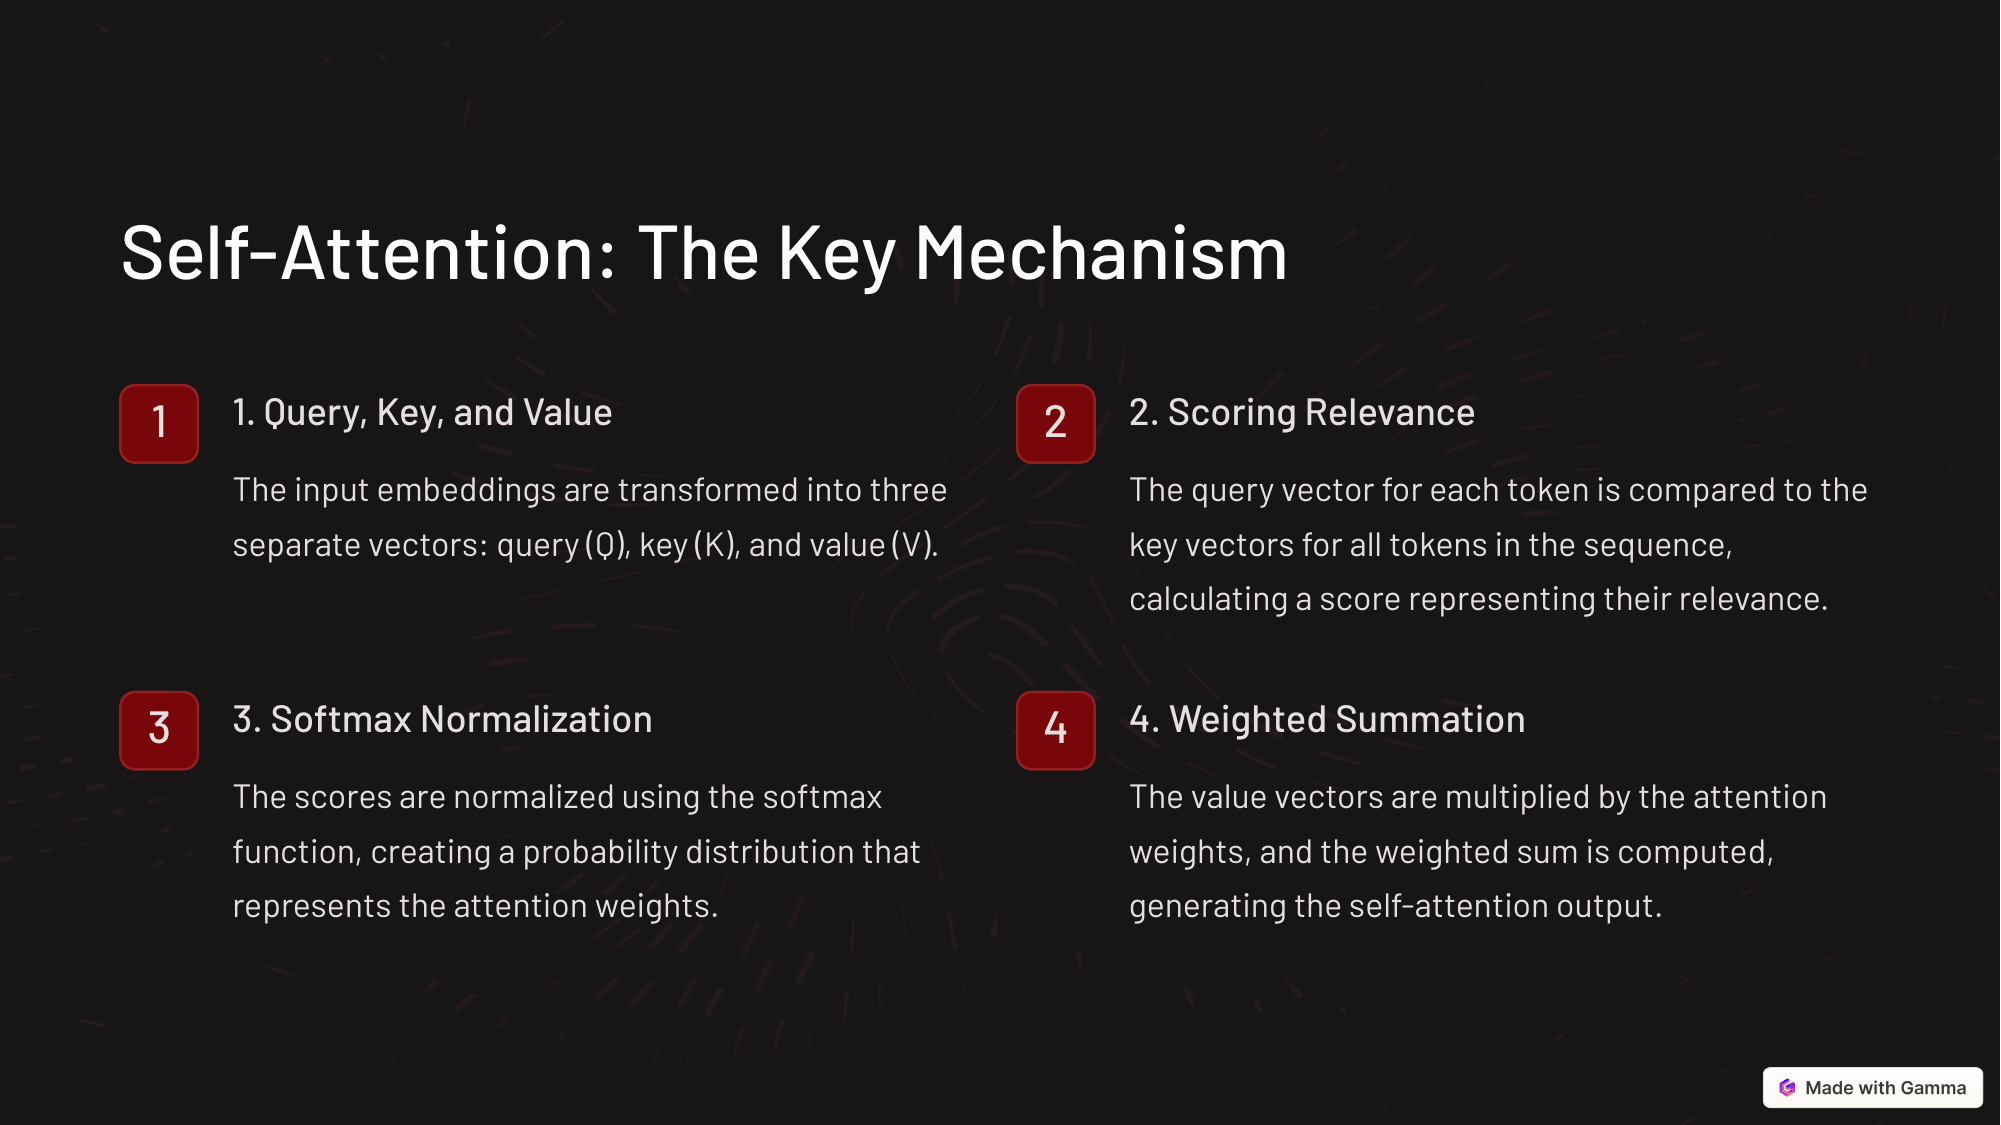

Self-Attention: The Key Mechanism

1. Query, Key, and Value
2. Scoring Relevance
1
2
The input embeddings are transformed into three separate vectors: query (Q), key (K), and value (V).
The query vector for each token is compared to the key vectors for all tokens in the sequence, calculating a score representing their relevance.

3. Softmax Normalization

4. Weighted Summation
3
4
The scores are normalized using the softmax function, creating a probability distribution that represents the attention weights.
The value vectors are multiplied by the attention weights, and the weighted sum is computed, generating the self-attention output.